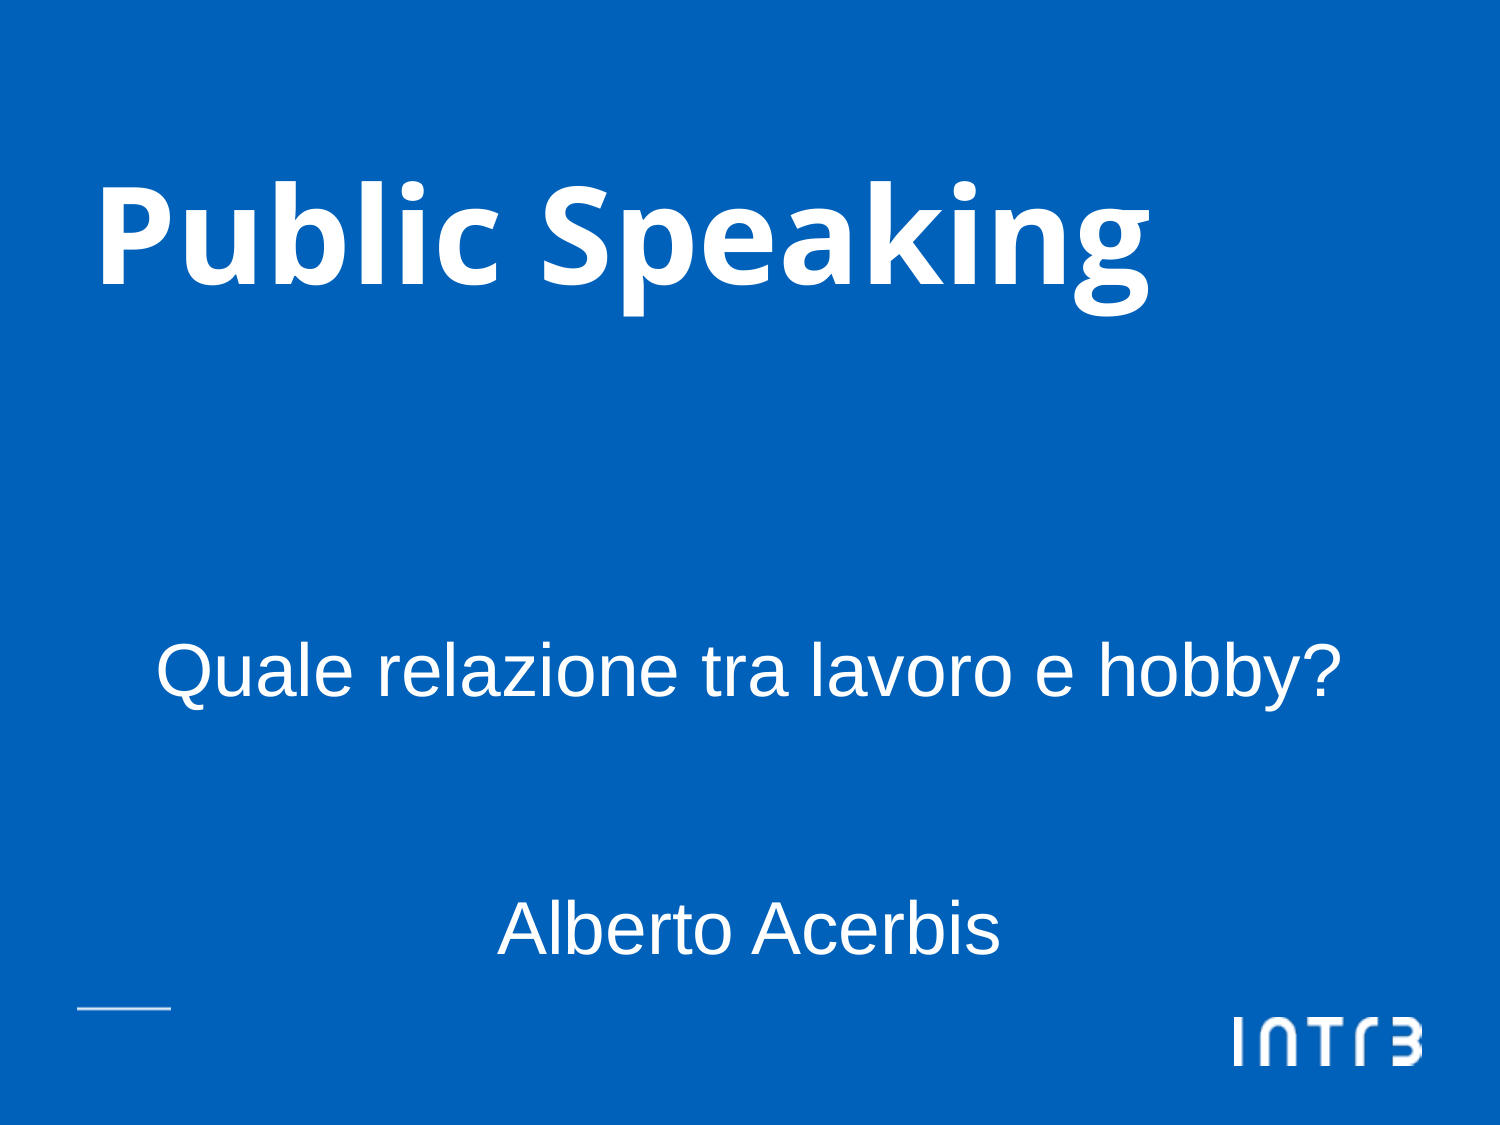

# Public Speaking
Quale relazione tra lavoro e hobby?

Alberto Acerbis